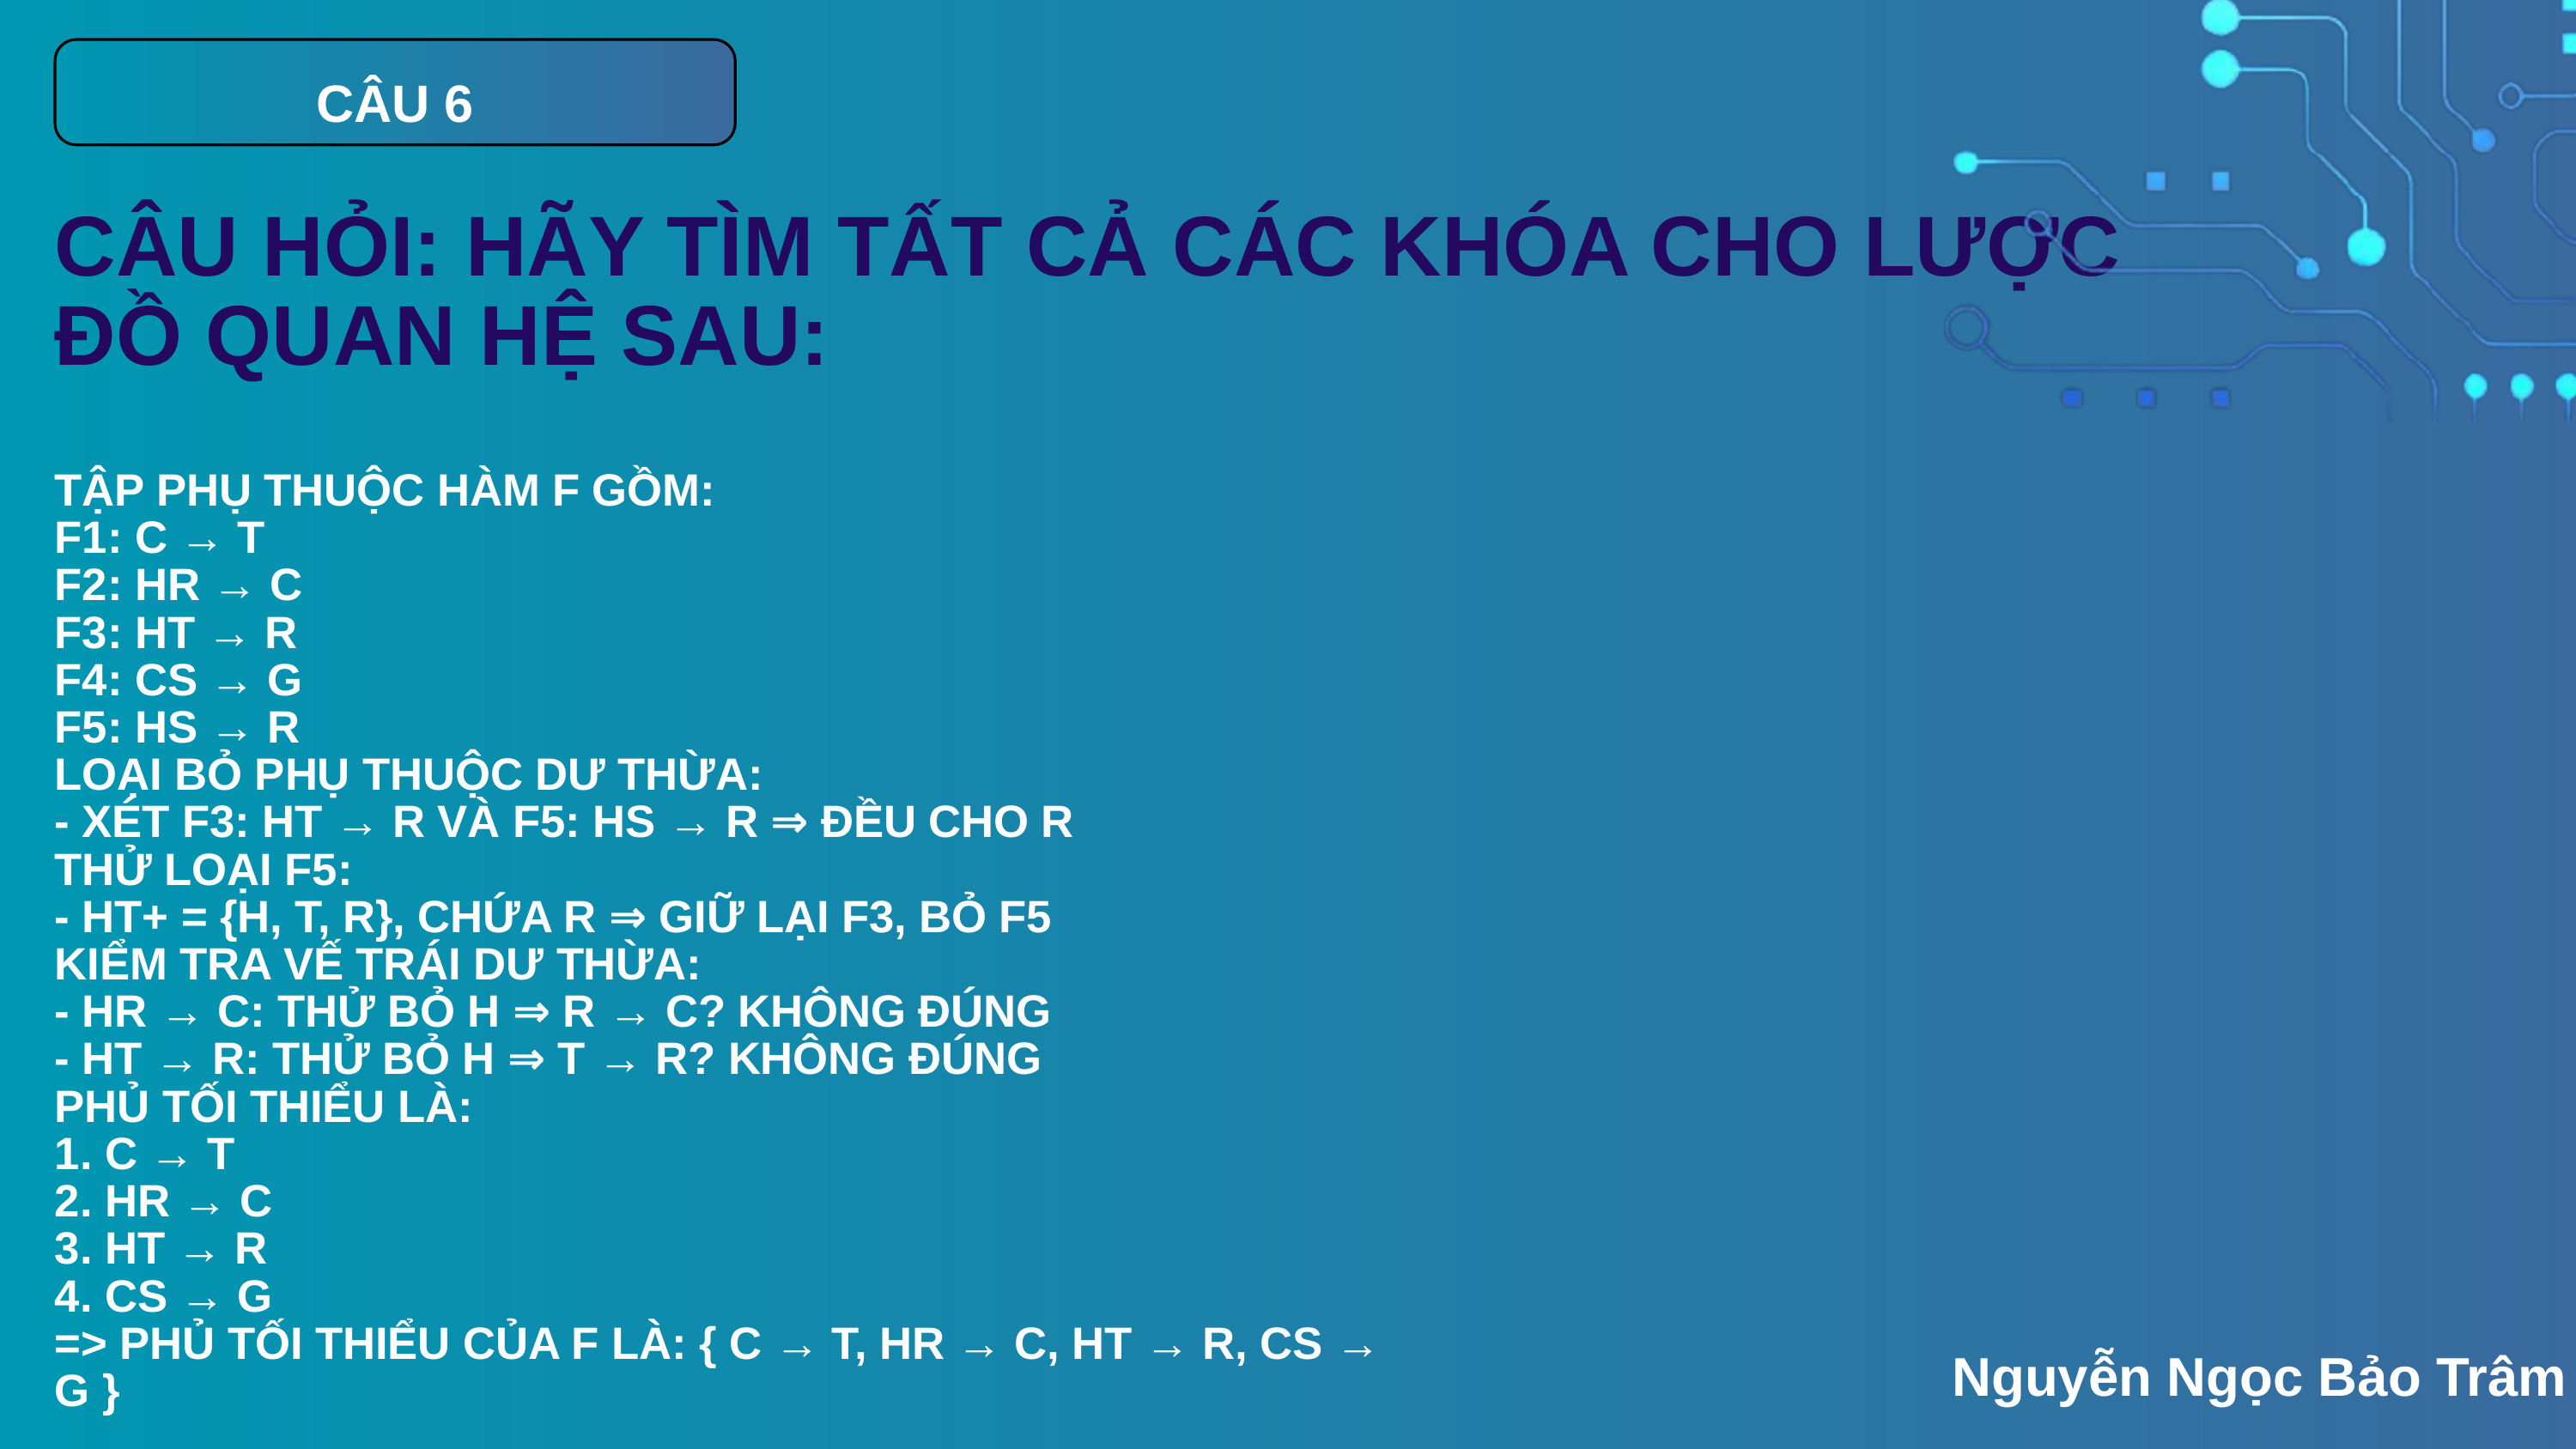

CÂU 6
CÂU HỎI: HÃY TÌM TẤT CẢ CÁC KHÓA CHO LƯỢC ĐỒ QUAN HỆ SAU:
TẬP PHỤ THUỘC HÀM F GỒM:
F1: C → T
F2: HR → C
F3: HT → R
F4: CS → G
F5: HS → R
LOẠI BỎ PHỤ THUỘC DƯ THỪA:
- XÉT F3: HT → R VÀ F5: HS → R ⇒ ĐỀU CHO R
THỬ LOẠI F5:
- HT+ = {H, T, R}, CHỨA R ⇒ GIỮ LẠI F3, BỎ F5
KIỂM TRA VẾ TRÁI DƯ THỪA:
- HR → C: THỬ BỎ H ⇒ R → C? KHÔNG ĐÚNG
- HT → R: THỬ BỎ H ⇒ T → R? KHÔNG ĐÚNG
PHỦ TỐI THIỂU LÀ:
1. C → T
2. HR → C
3. HT → R
4. CS → G
=> PHỦ TỐI THIỂU CỦA F LÀ: { C → T, HR → C, HT → R, CS → G }

Nguyễn Ngọc Bảo Trâm